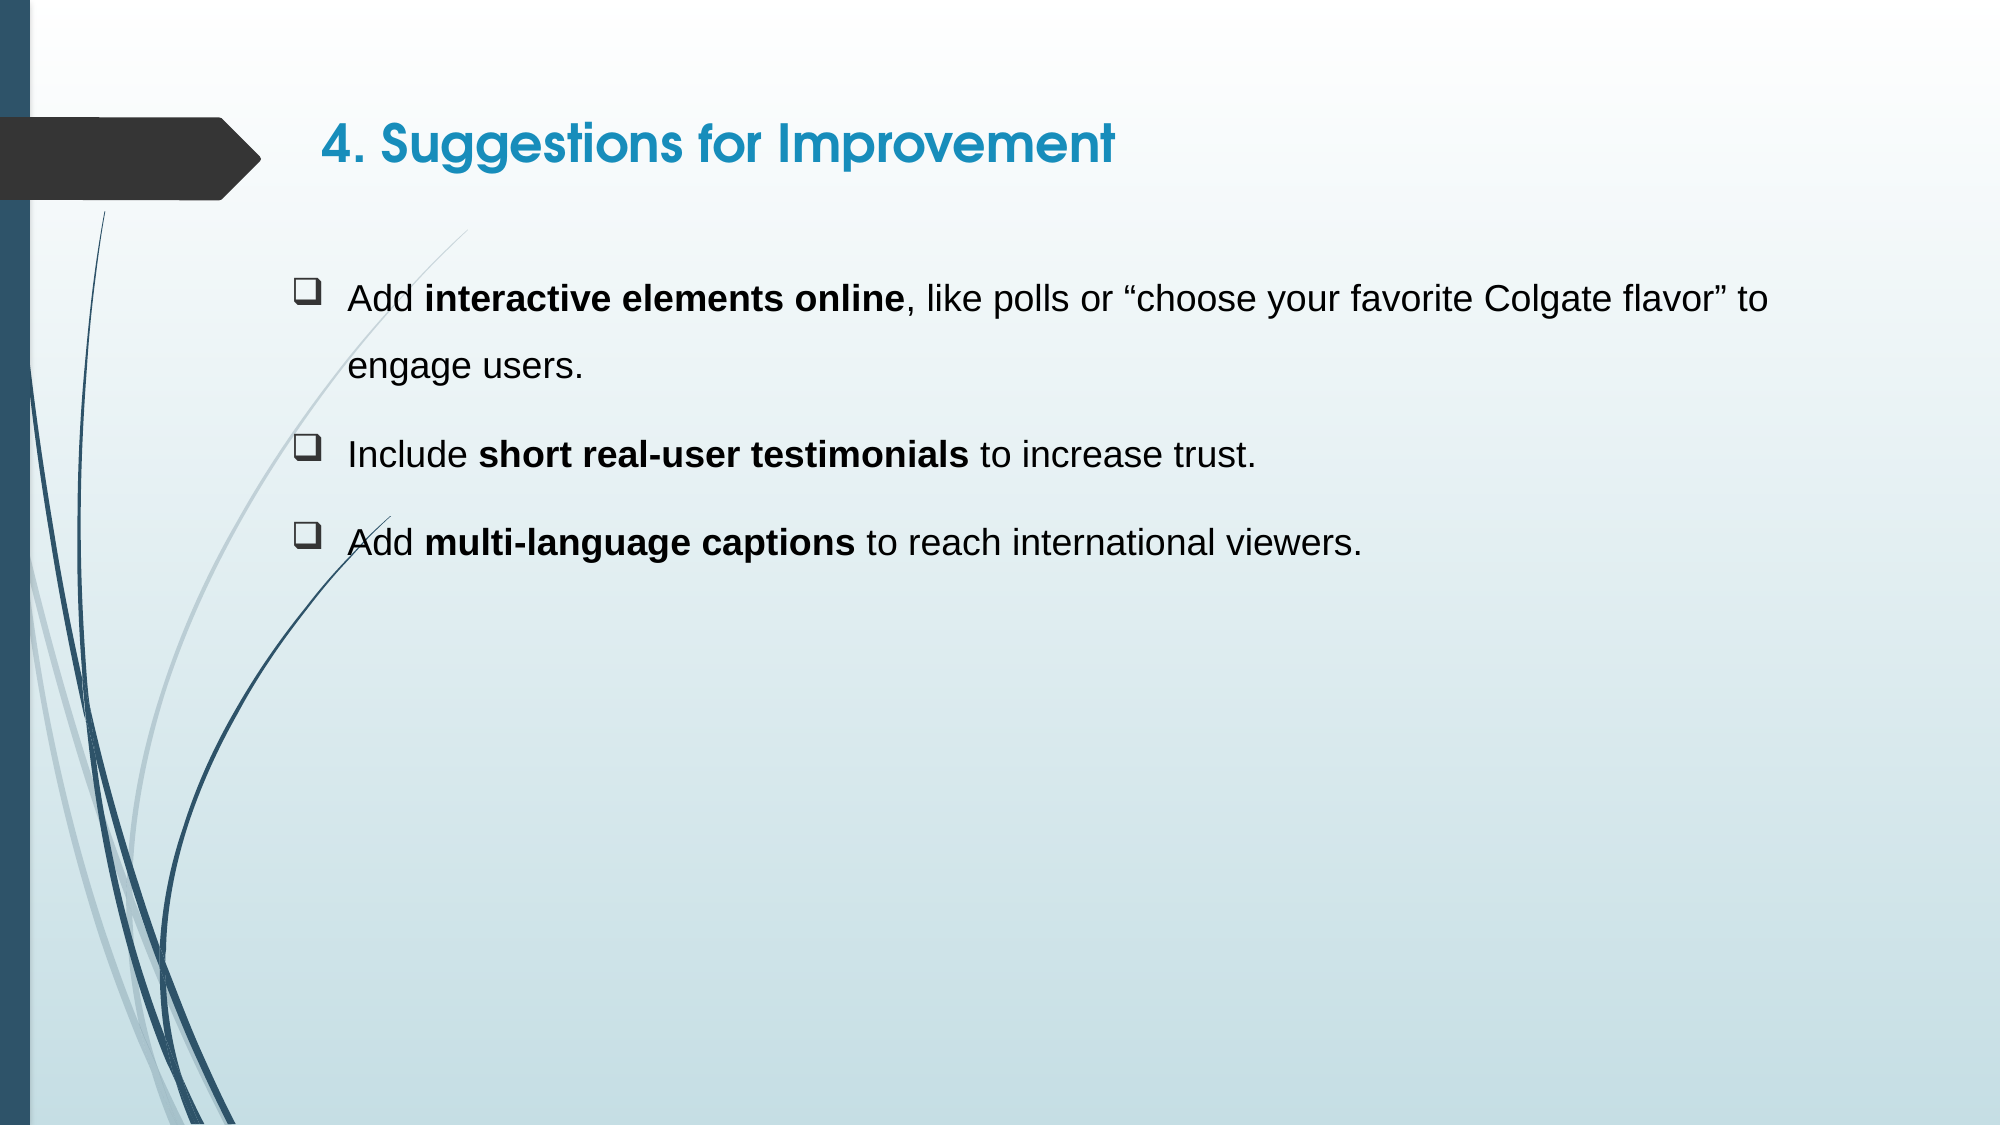

# 4. Suggestions for Improvement
Add interactive elements online, like polls or “choose your favorite Colgate flavor” to engage users.
Include short real-user testimonials to increase trust.
Add multi-language captions to reach international viewers.